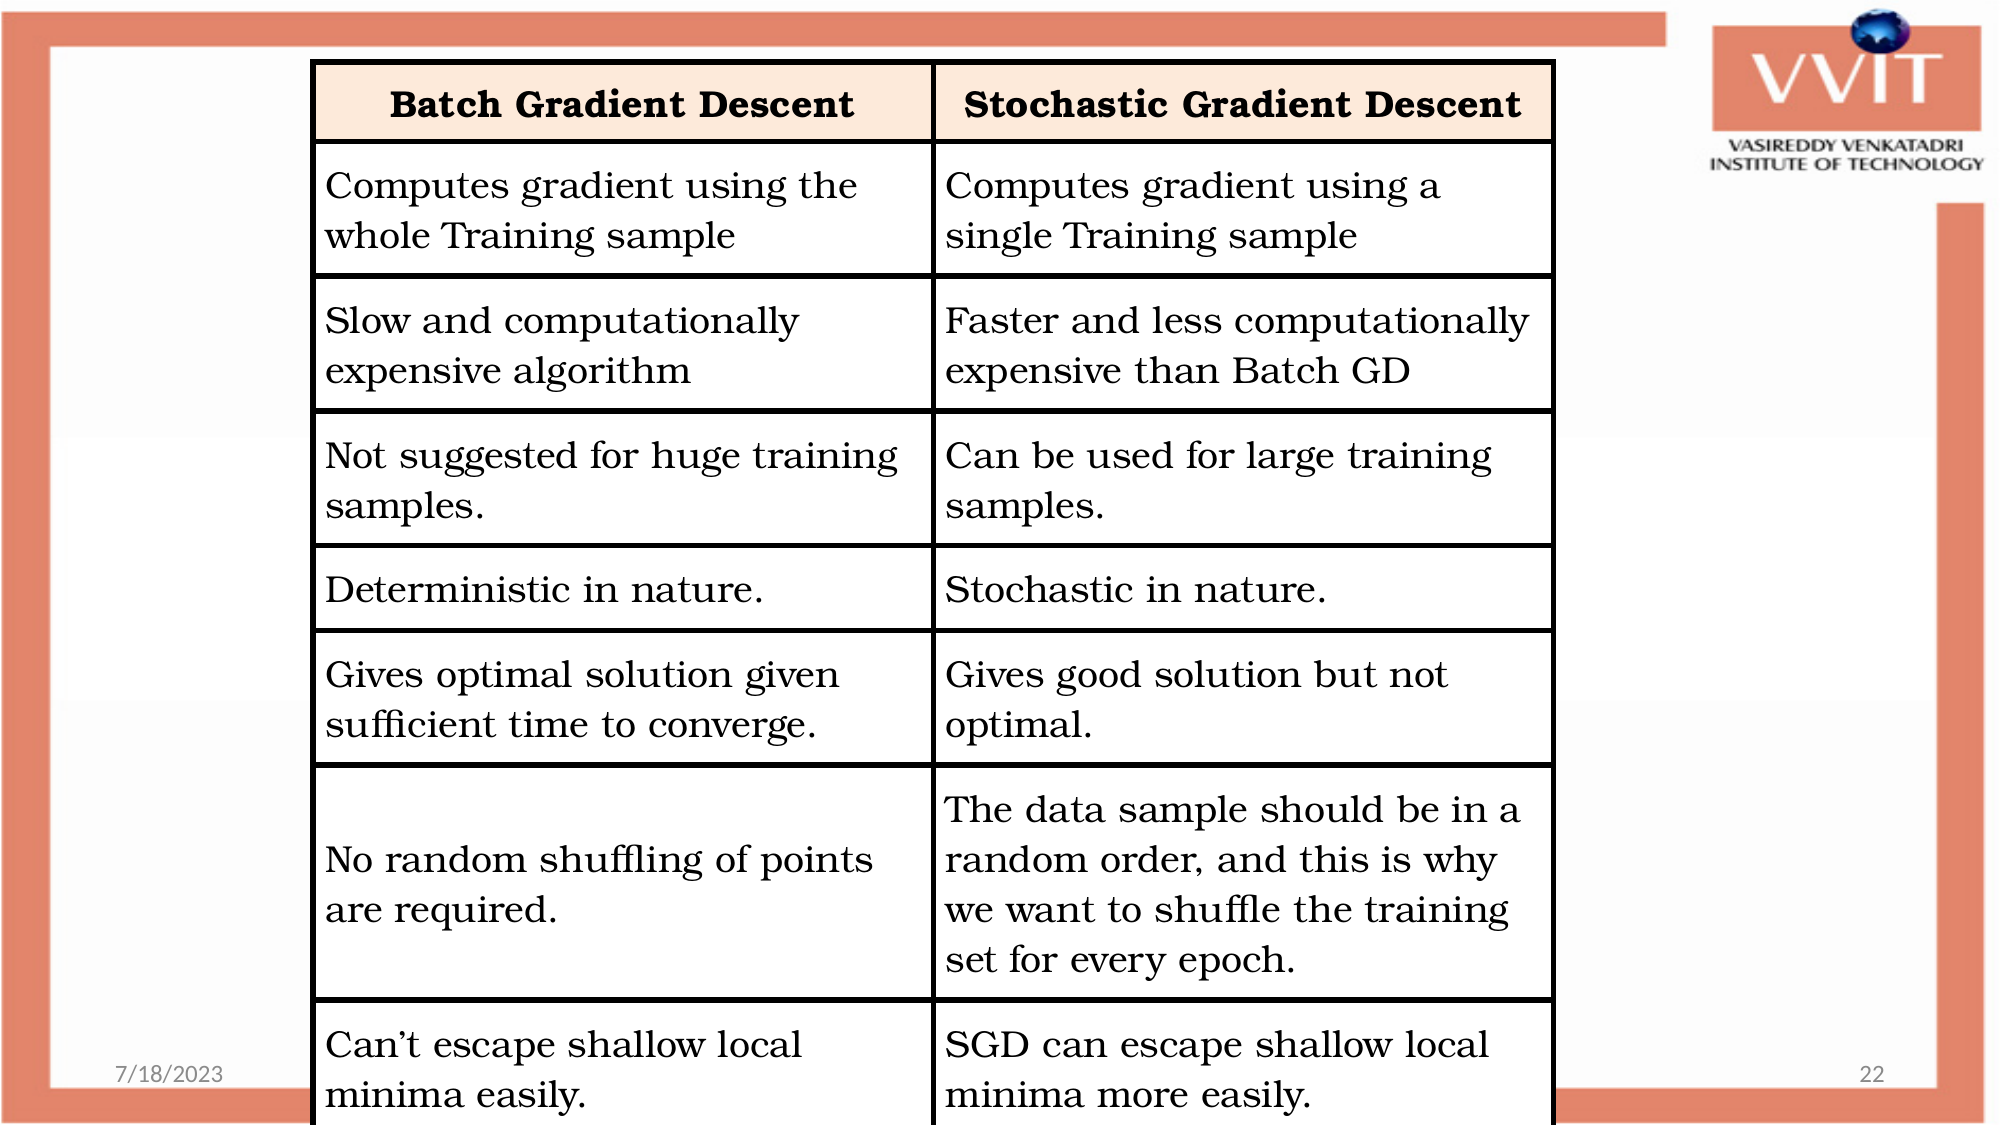

| Batch Gradient Descent | Stochastic Gradient Descent |
| --- | --- |
| Computes gradient using the whole Training sample | Computes gradient using a single Training sample |
| Slow and computationally expensive algorithm | Faster and less computationally expensive than Batch GD |
| Not suggested for huge training samples. | Can be used for large training samples. |
| Deterministic in nature. | Stochastic in nature. |
| Gives optimal solution given sufficient time to converge. | Gives good solution but not optimal. |
| No random shuffling of points are required. | The data sample should be in a random order, and this is why we want to shuffle the training set for every epoch. |
| Can’t escape shallow local minima easily. | SGD can escape shallow local minima more easily. |
7/18/2023
22